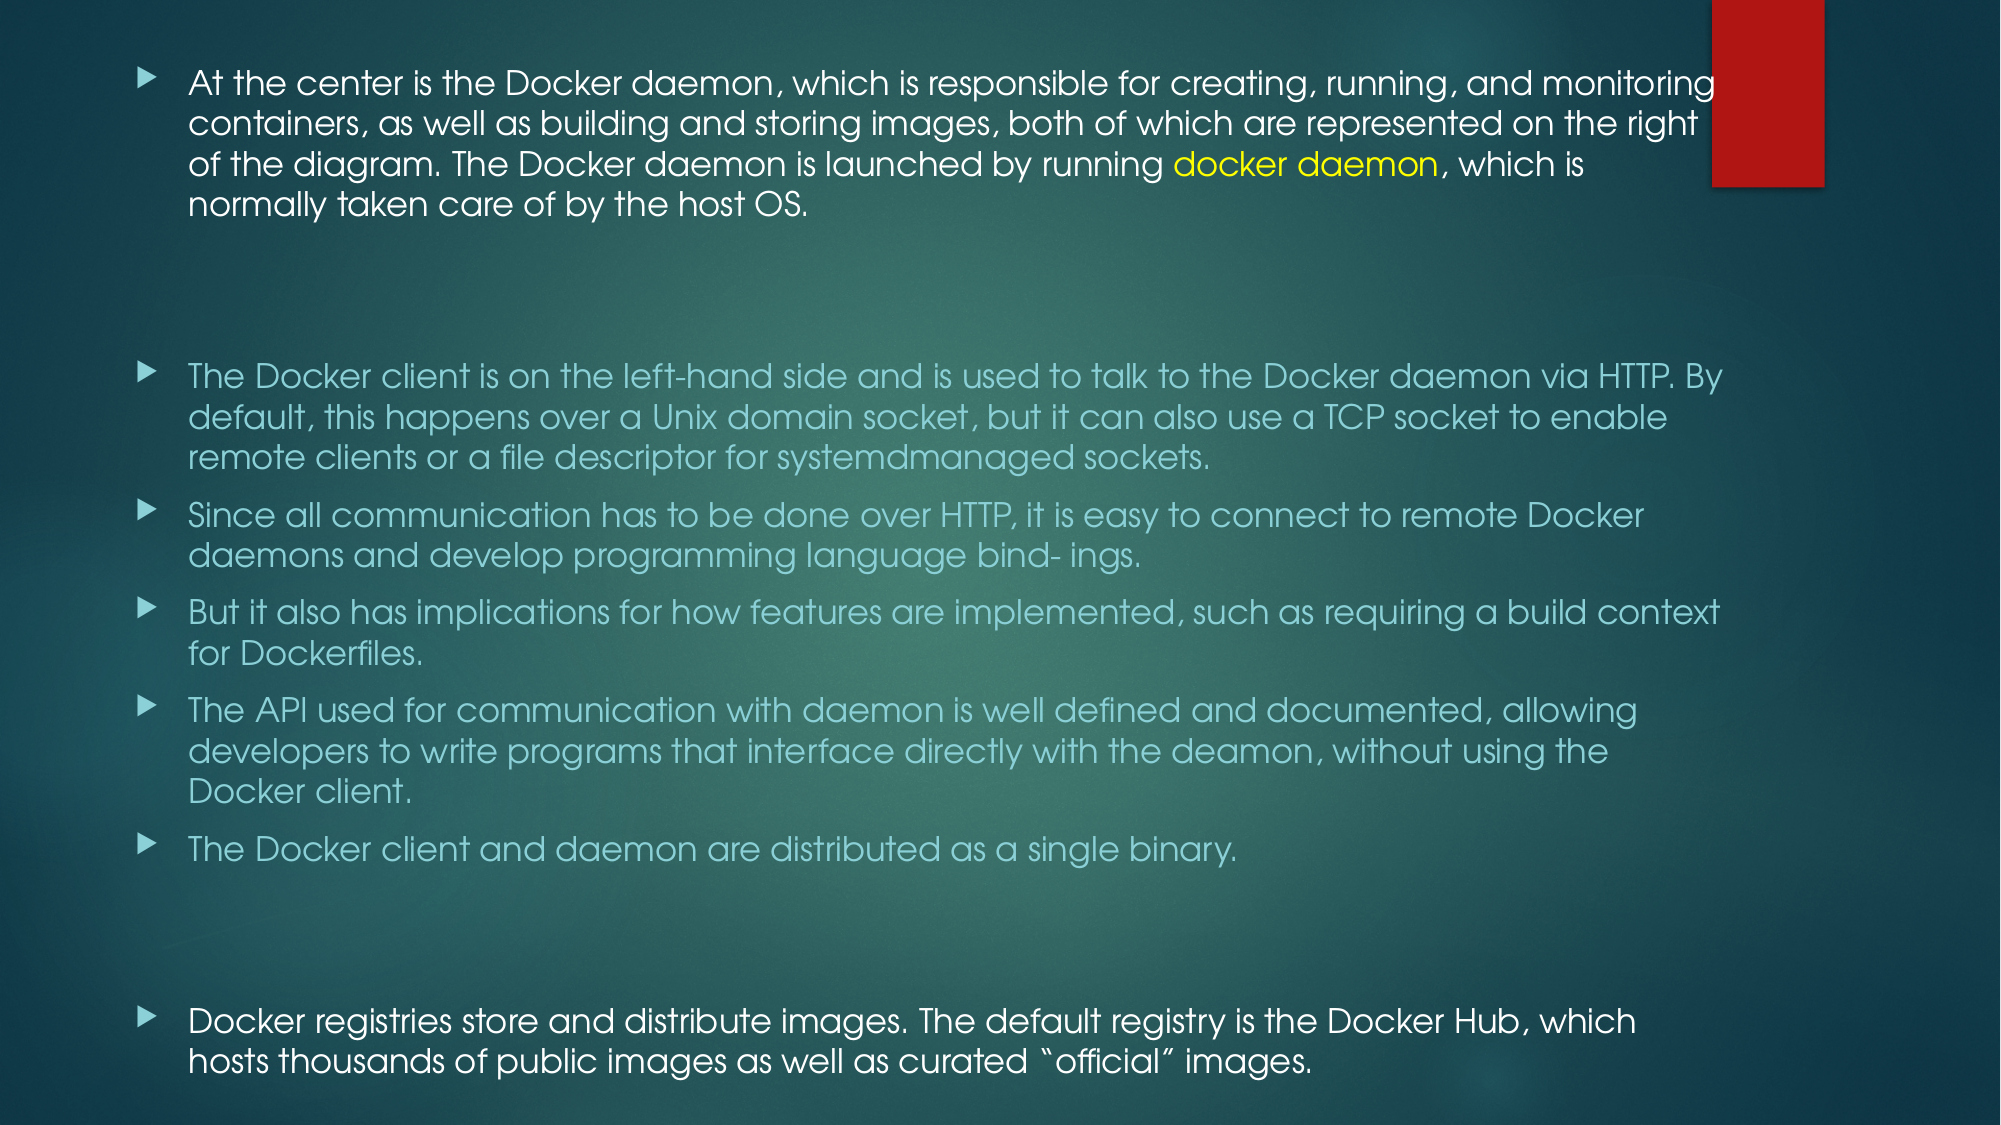

At the center is the Docker daemon, which is responsible for creating, running, and monitoring containers, as well as building and storing images, both of which are represented on the right of the diagram. The Docker daemon is launched by running docker daemon, which is normally taken care of by the host OS.

The Docker client is on the left-hand side and is used to talk to the Docker daemon via HTTP. By default, this happens over a Unix domain socket, but it can also use a TCP socket to enable remote clients or a file descriptor for systemdmanaged sockets.
Since all communication has to be done over HTTP, it is easy to connect to remote Docker daemons and develop programming language bind‐ ings.
But it also has implications for how features are implemented, such as requiring a build context for Dockerfiles.
The API used for communication with daemon is well defined and documented, allowing developers to write programs that interface directly with the deamon, without using the Docker client.
The Docker client and daemon are distributed as a single binary.

Docker registries store and distribute images. The default registry is the Docker Hub, which hosts thousands of public images as well as curated “official” images.